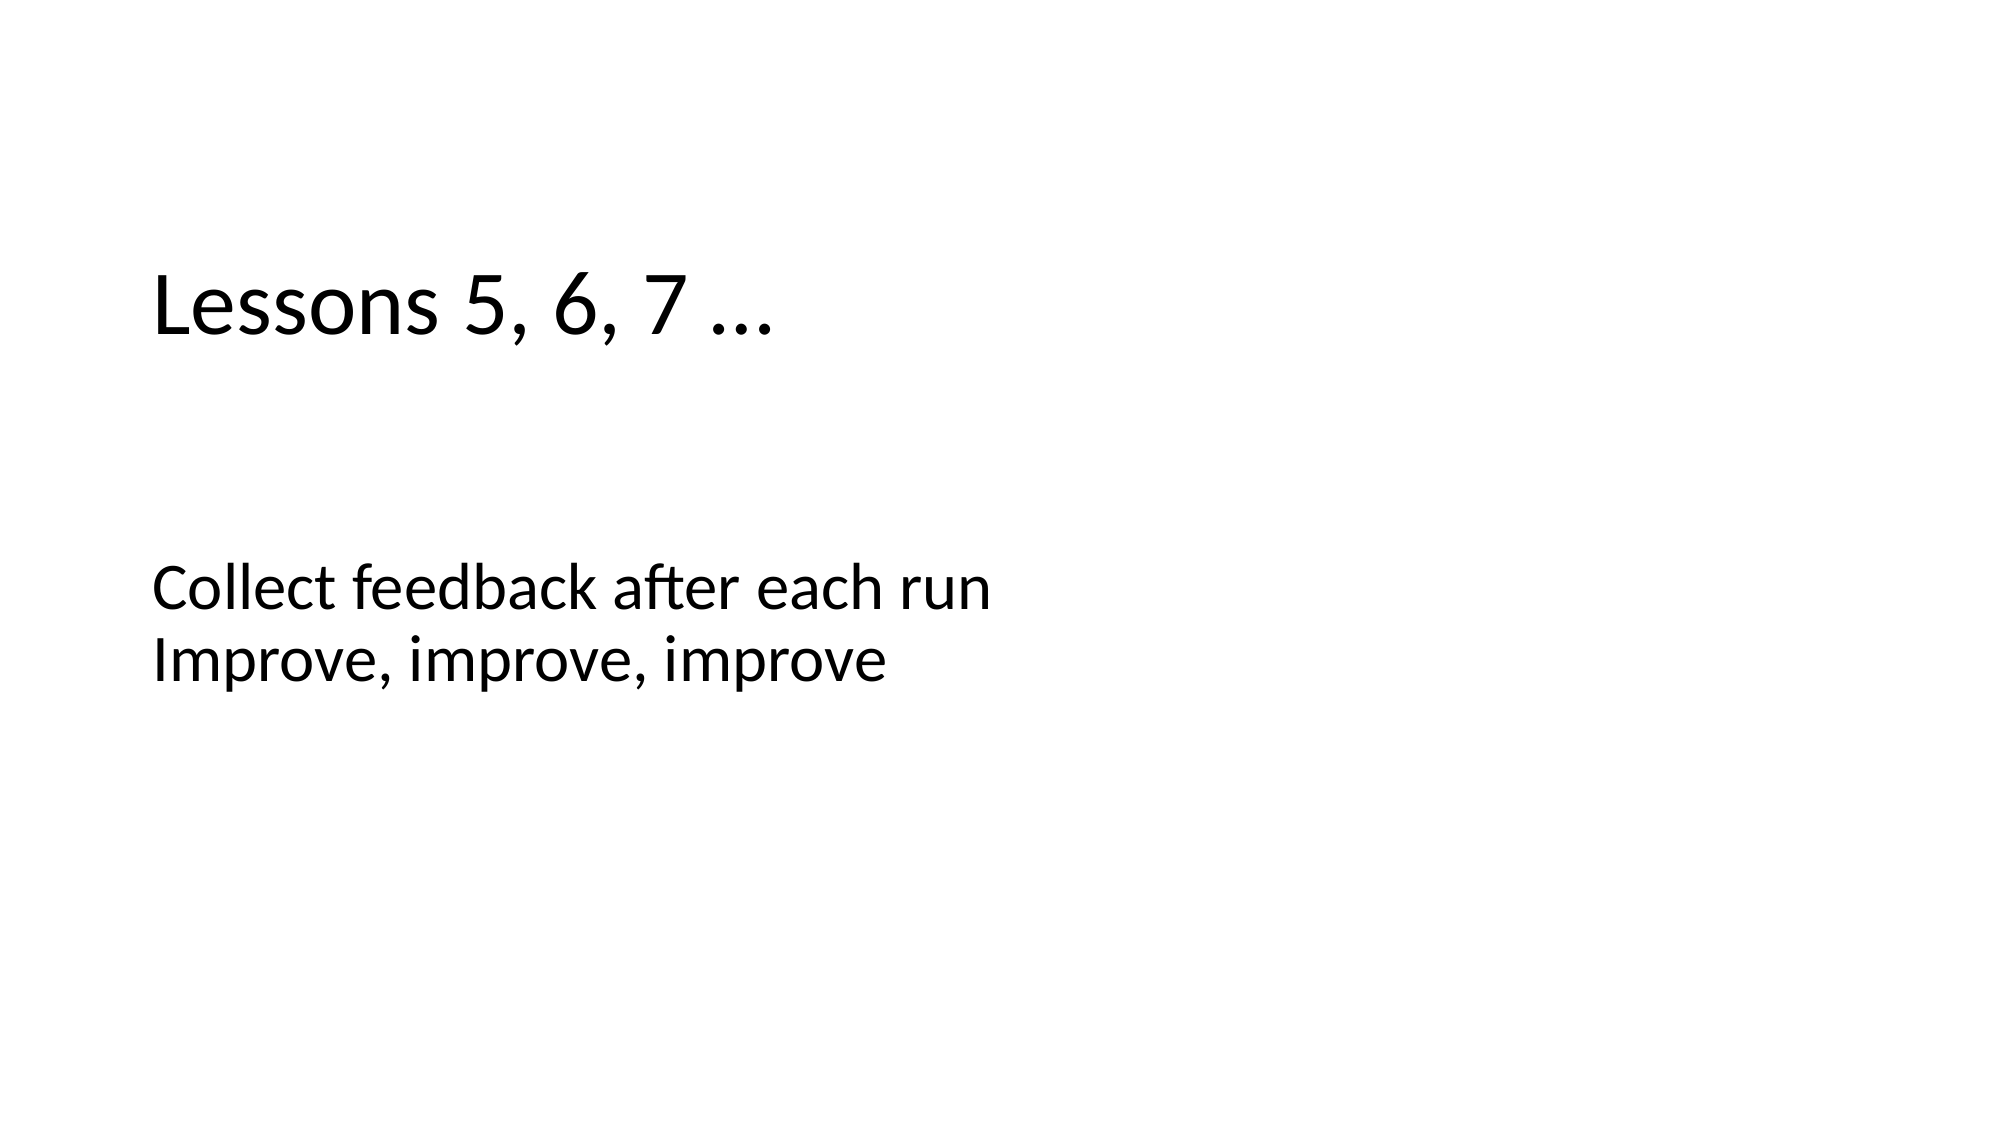

# Lessons 5, 6, 7 … Collect feedback after each run Improve, improve, improve